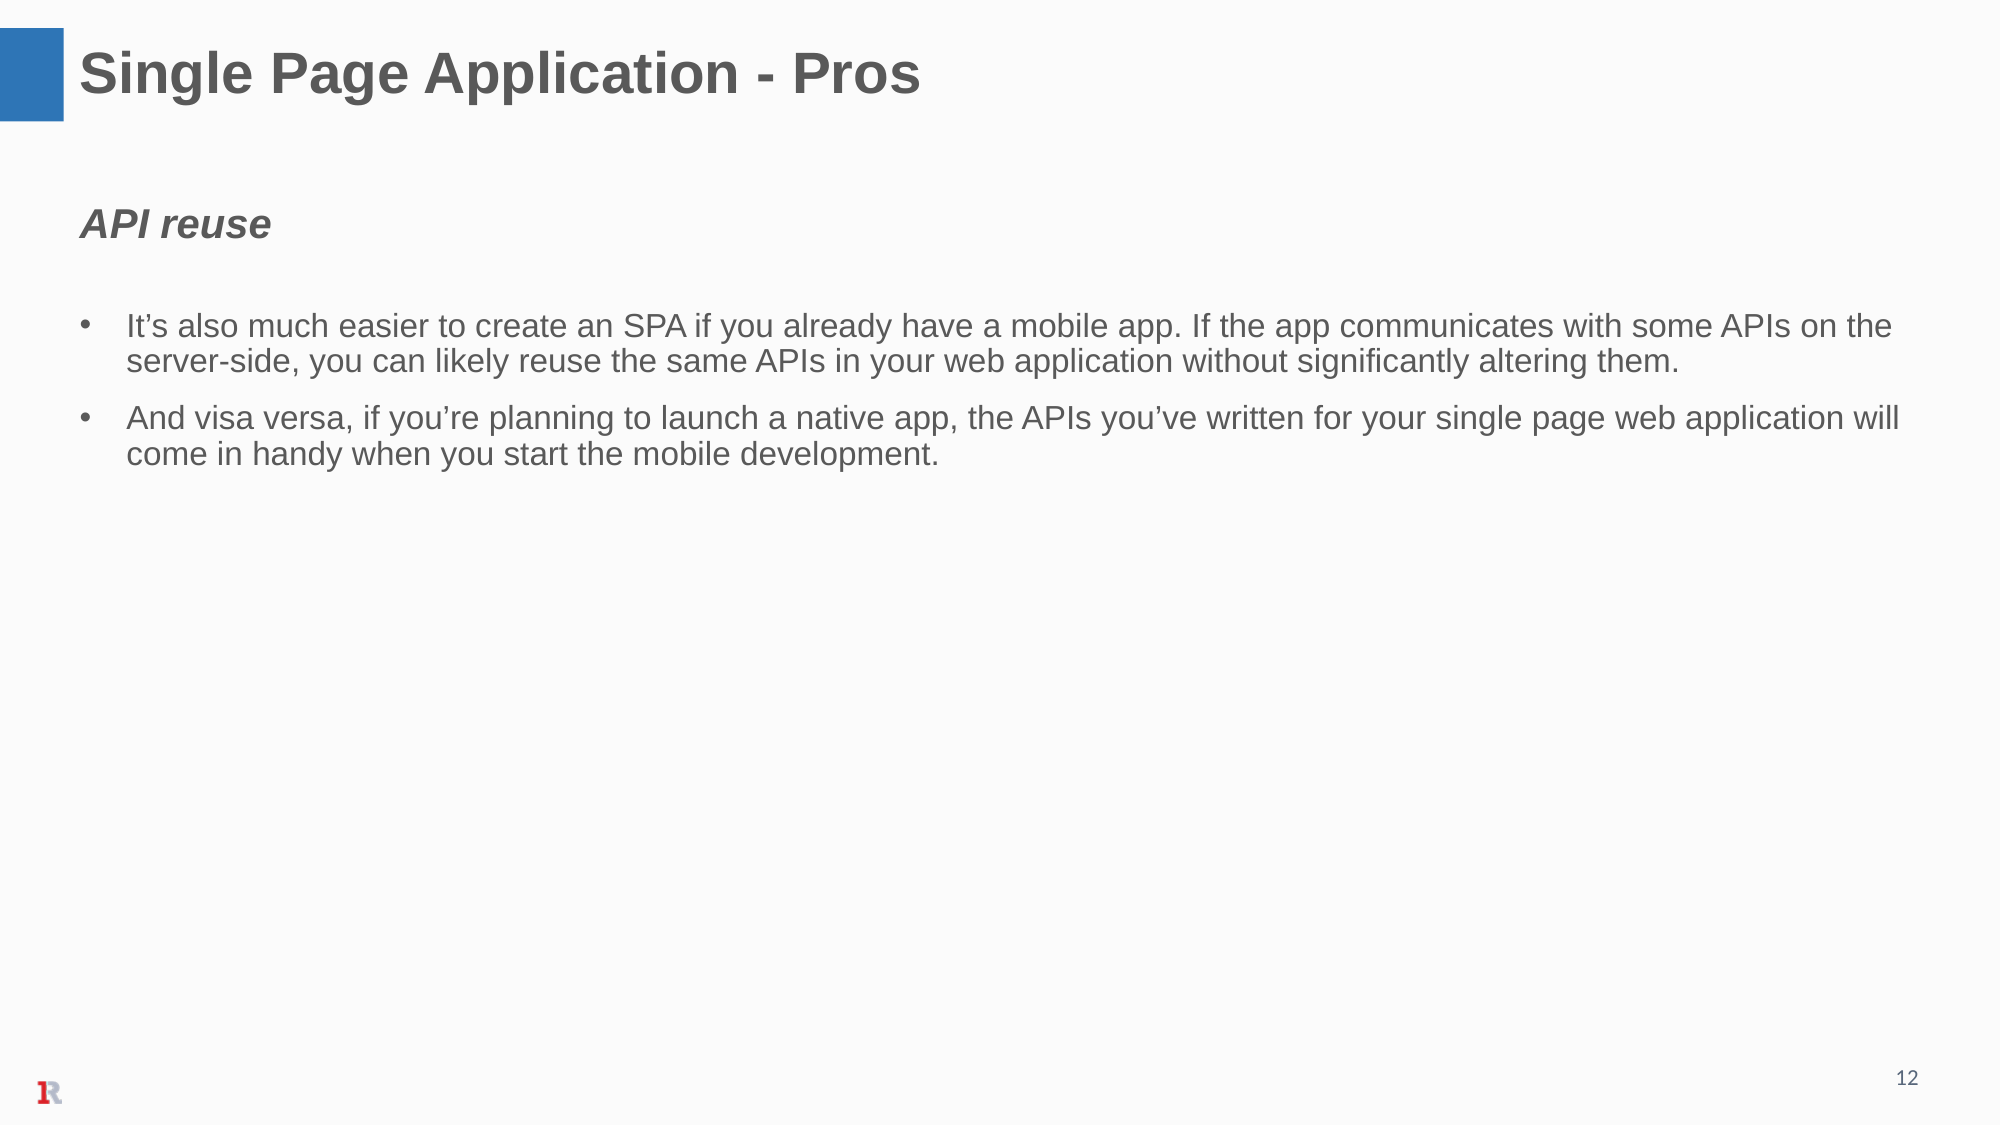

Single Page Application - Pros

API reuse
It’s also much easier to create an SPA if you already have a mobile app. If the app communicates with some APIs on the server-side, you can likely reuse the same APIs in your web application without significantly altering them.
And visa versa, if you’re planning to launch a native app, the APIs you’ve written for your single page web application will come in handy when you start the mobile development.